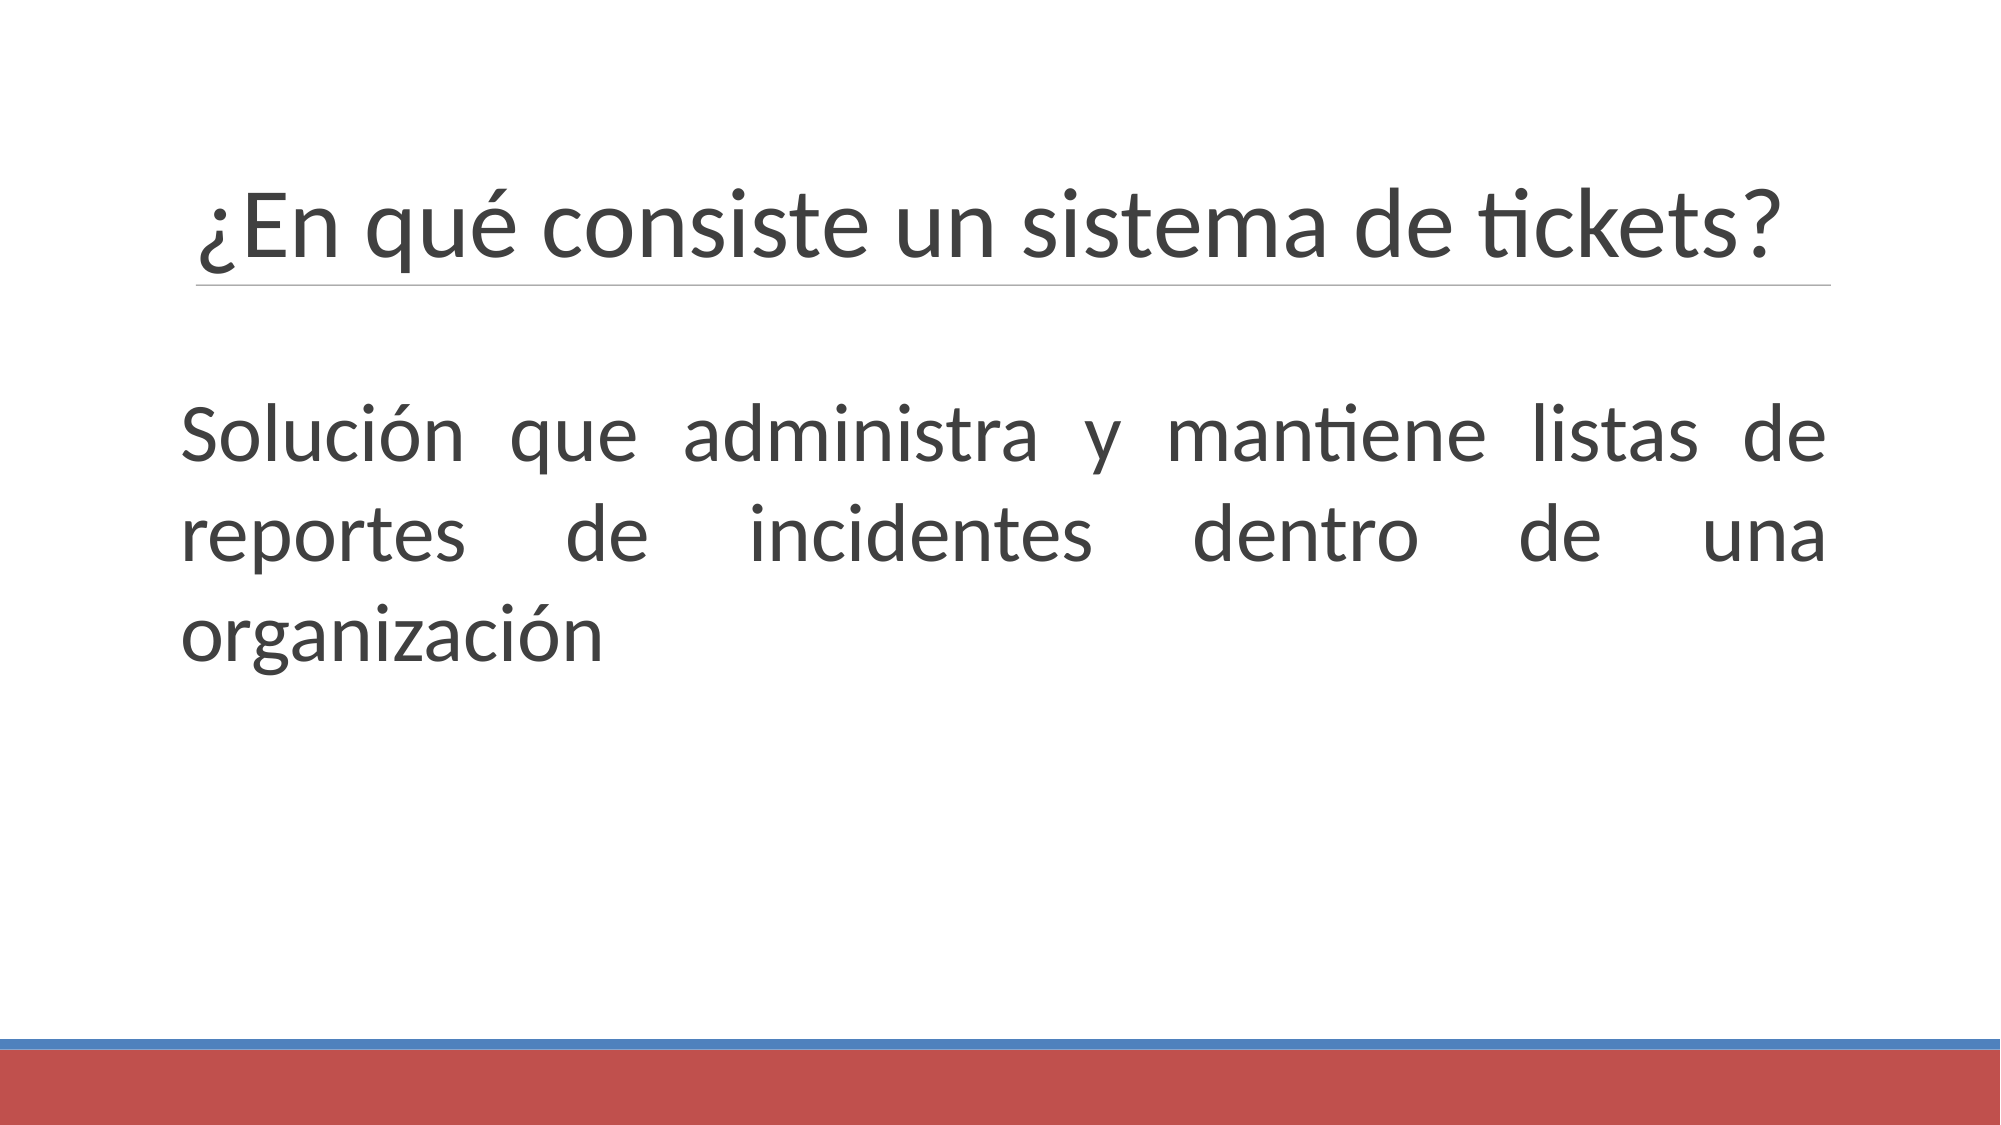

¿En qué consiste un sistema de tickets?
Solución que administra y mantiene listas de reportes de incidentes dentro de una organización